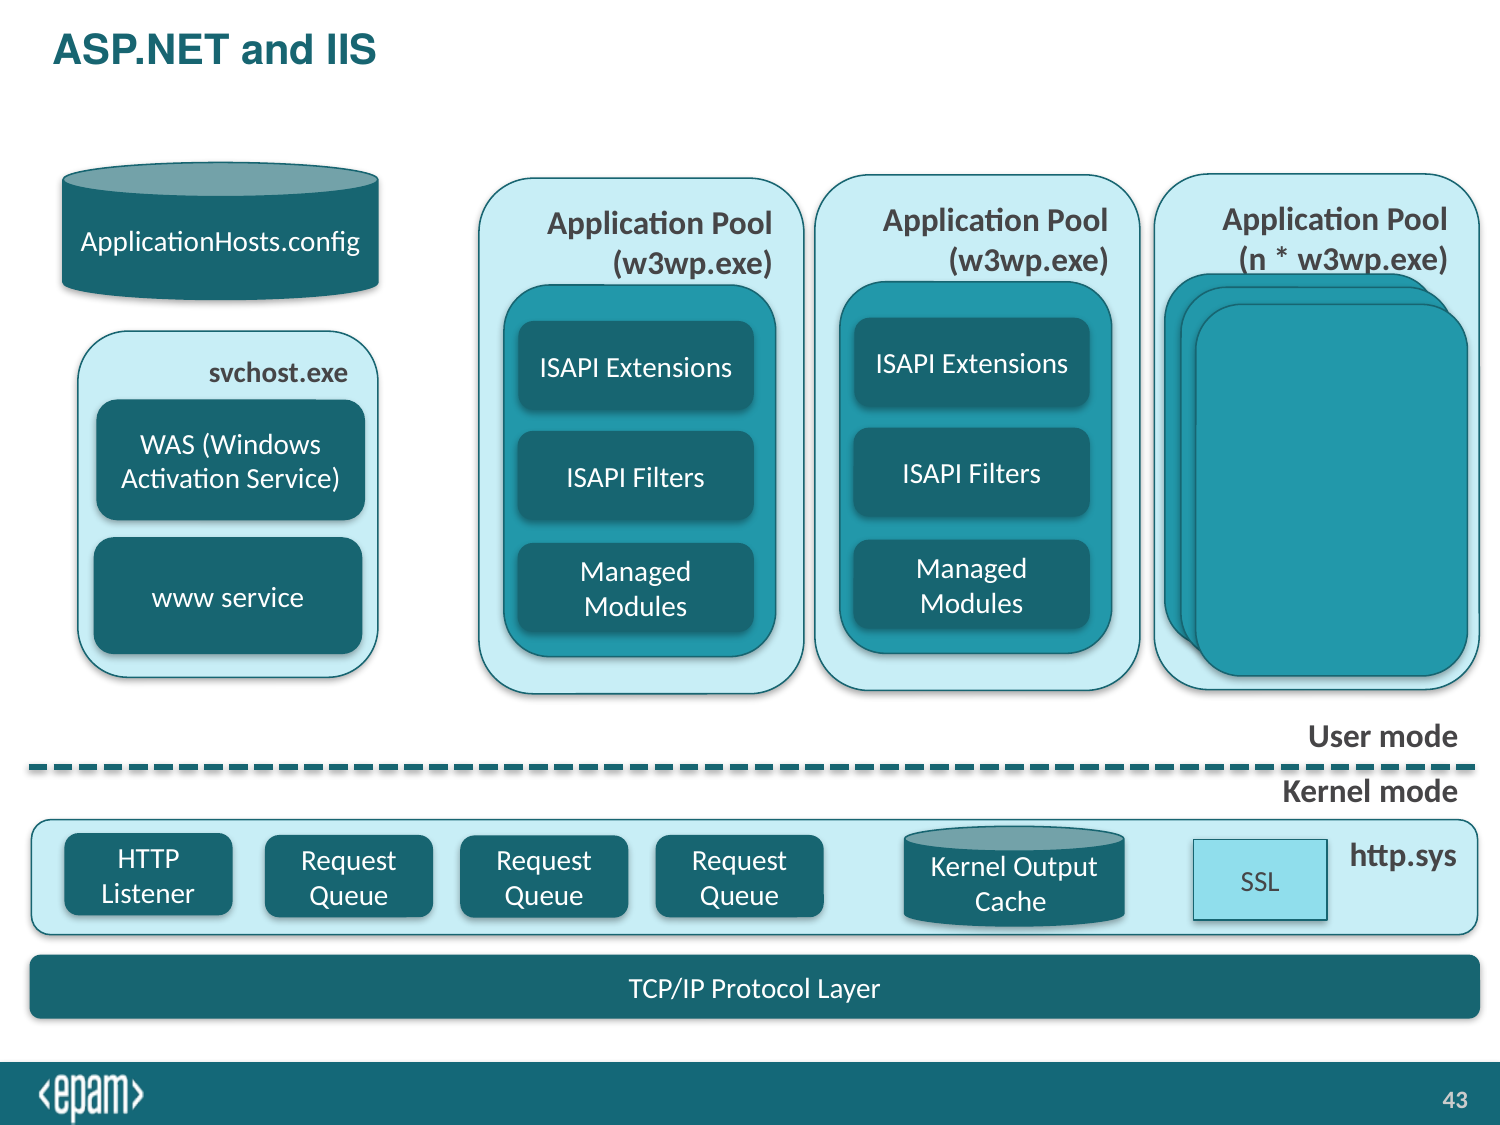

# ASP.NET and IIS
ApplicationHosts.config
Application Pool
(n * w3wp.exe)

Application Pool
(w3wp.exe)

ISAPI Extensions
ISAPI Filters
Managed Modules
Application Pool
(w3wp.exe)

ISAPI Extensions
ISAPI Filters
Managed Modules
svchost.exe
WAS (Windows Activation Service)
www service
User mode
Kernel mode
http.sys
Kernel Output Cache
HTTP Listener
Request Queue
Request Queue
Request Queue
SSL
TCP/IP Protocol Layer